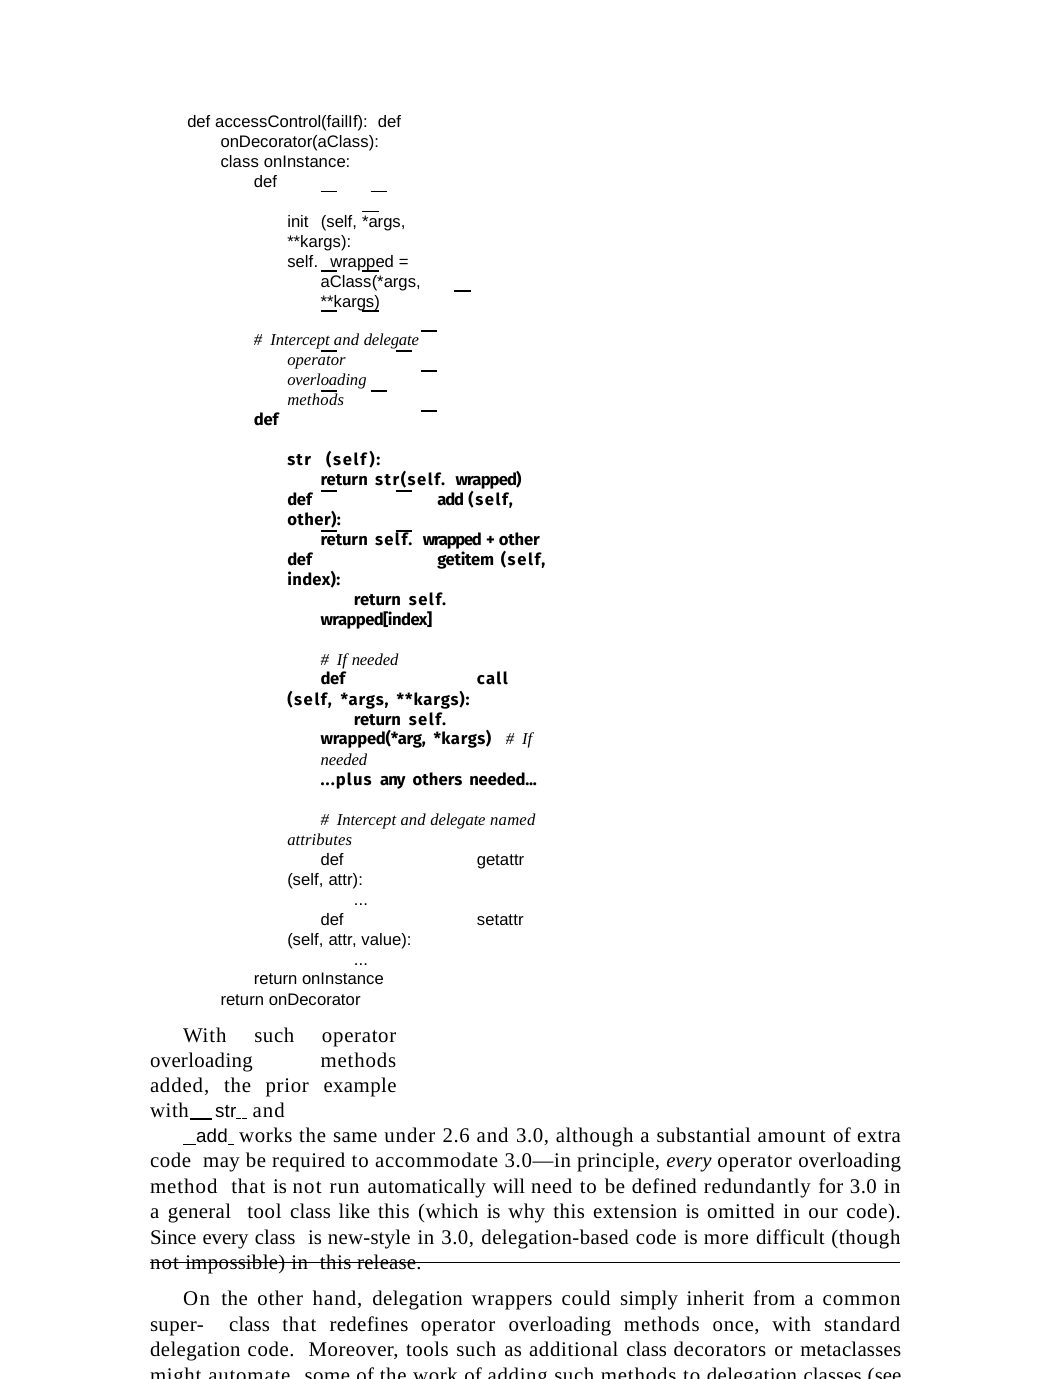

def accessControl(failIf):  def onDecorator(aClass):
class onInstance:
def	init (self, *args, **kargs):
self. wrapped = aClass(*args, **kargs)

# Intercept and delegate operator overloading methods
def	str  (self):
return str(self. wrapped)  def	add (self, other):
return self. wrapped + other  def	getitem (self, index):
return self.  wrapped[index]	# If needed
def	call  (self, *args, **kargs):
return self.  wrapped(*arg, *kargs)   # If needed
...plus any others needed...

# Intercept and delegate named attributes
def	getattr (self, attr):
...
def	setattr (self, attr, value):
...
return onInstance  return onDecorator
With such operator overloading methods added, the prior example with    str  and
  add works the same under 2.6 and 3.0, although a substantial amount of extra code  may be required to accommodate 3.0—in principle, every operator overloading method  that is not run automatically will need to be defined redundantly for 3.0 in a general  tool class like this (which is why this extension is omitted in our code). Since every class  is new-style in 3.0, delegation-based code is more difficult (though not impossible) in  this release.
On the other hand, delegation wrappers could simply inherit from a common super-  class that redefines operator overloading methods once, with standard delegation code.  Moreover, tools such as additional class decorators or metaclasses might automate  some of the work of adding such methods to delegation classes (see the class augmen-  tation examples in Chapter 39 for details). Though still not as simple as the 2.6 solution,  such techniques might help make 3.0 delegation classes more general.

Implementation alternatives:   getattribute   inserts, call stack inspection
Although redundantly defining operator overloading methods in wrappers is probably  the most straightforward workaround to Python 3.0 dilemma outlined in the prior  section, it’s not necessarily the only one. We don’t have space to explore this issue  much further here, so investigating other potential solutions is relegated to a suggested  exercise. Because one dead-end alternative underscores class concepts well, though, it  merits a brief mention.
One downside of this example is that instance objects are not truly instances of the  original class—they are instances of the wrapper instead. In some programs that rely

1032  |  Chapter 38:  Decorators